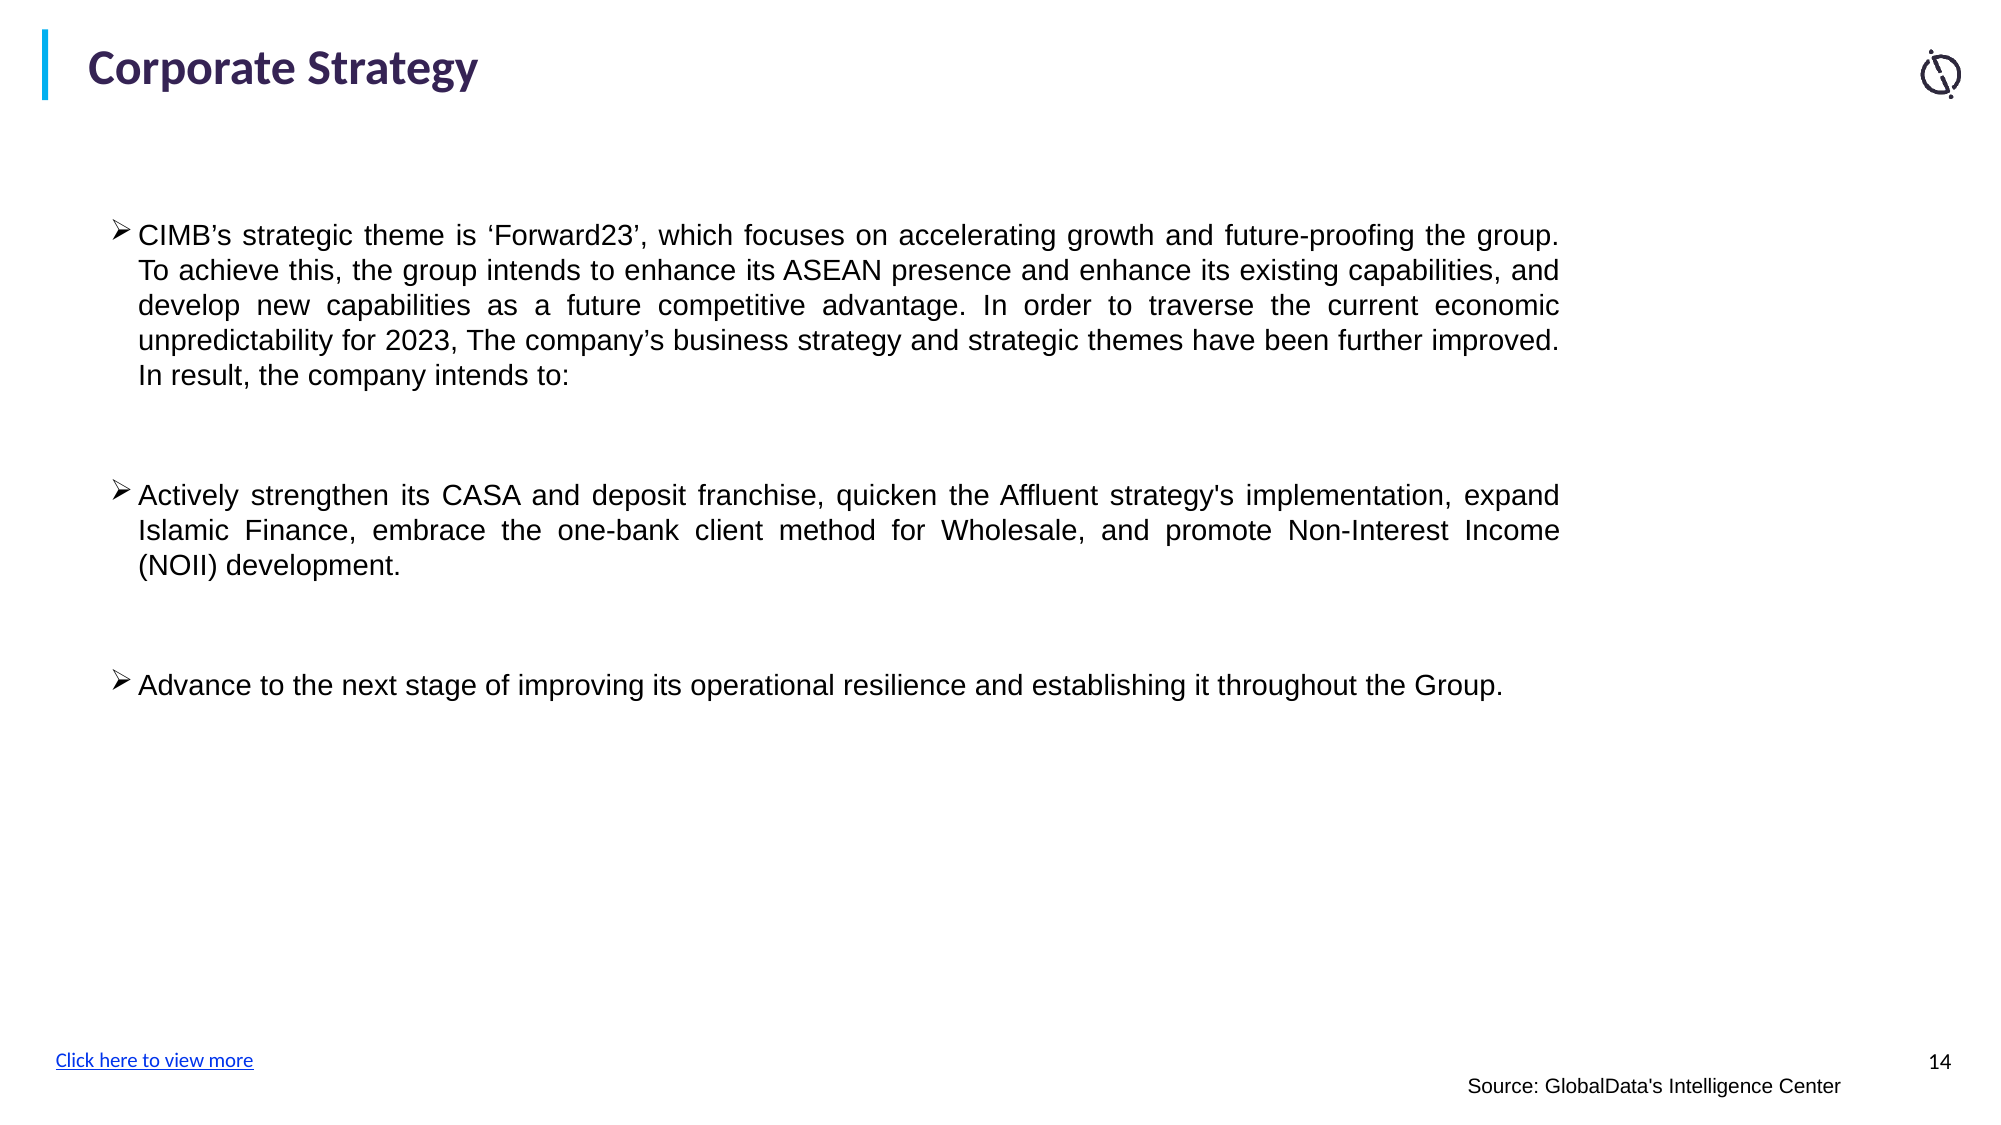

Corporate Strategy
CIMB’s strategic theme is ‘Forward23’, which focuses on accelerating growth and future-proofing the group. To achieve this, the group intends to enhance its ASEAN presence and enhance its existing capabilities, and develop new capabilities as a future competitive advantage. In order to traverse the current economic unpredictability for 2023, The company’s business strategy and strategic themes have been further improved. In result, the company intends to:

Actively strengthen its CASA and deposit franchise, quicken the Affluent strategy's implementation, expand Islamic Finance, embrace the one-bank client method for Wholesale, and promote Non-Interest Income (NOII) development.

Advance to the next stage of improving its operational resilience and establishing it throughout the Group.
Click here to view more